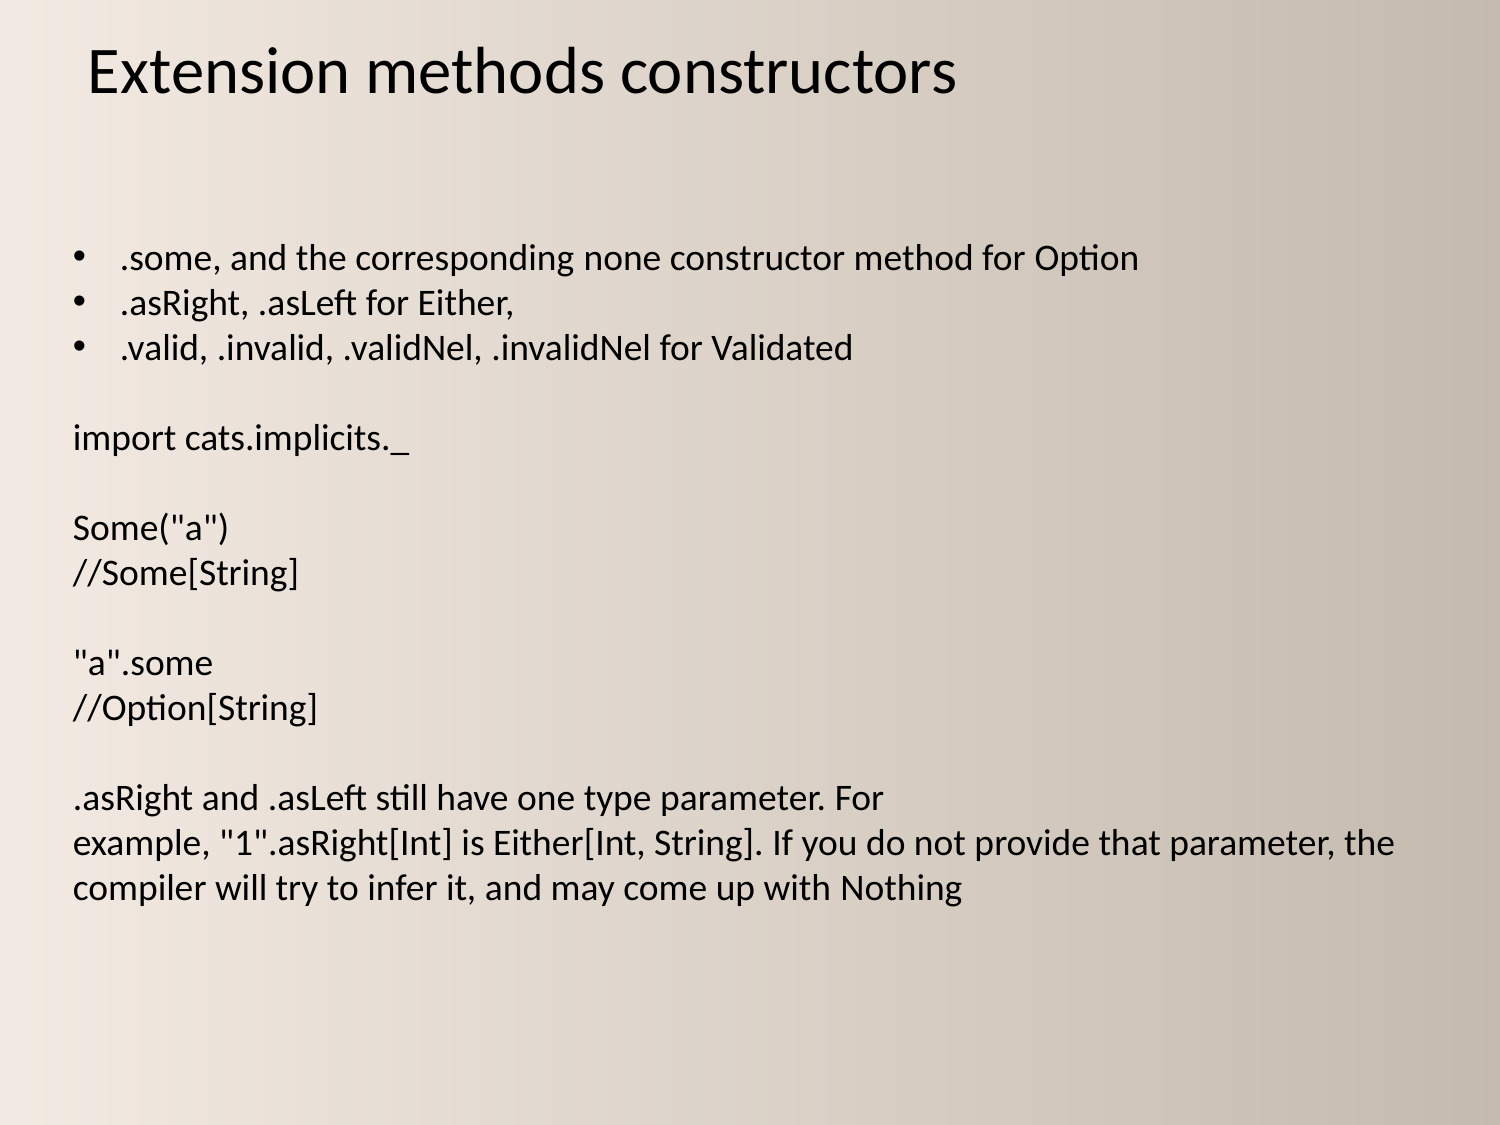

Extension methods constructors
.some, and the corresponding none constructor method for Option
.asRight, .asLeft for Either,
.valid, .invalid, .validNel, .invalidNel for Validated

import cats.implicits._

Some("a")
//Some[String]

"a".some
//Option[String]

.asRight and .asLeft still have one type parameter. For example, "1".asRight[Int] is Either[Int, String]. If you do not provide that parameter, the compiler will try to infer it, and may come up with Nothing